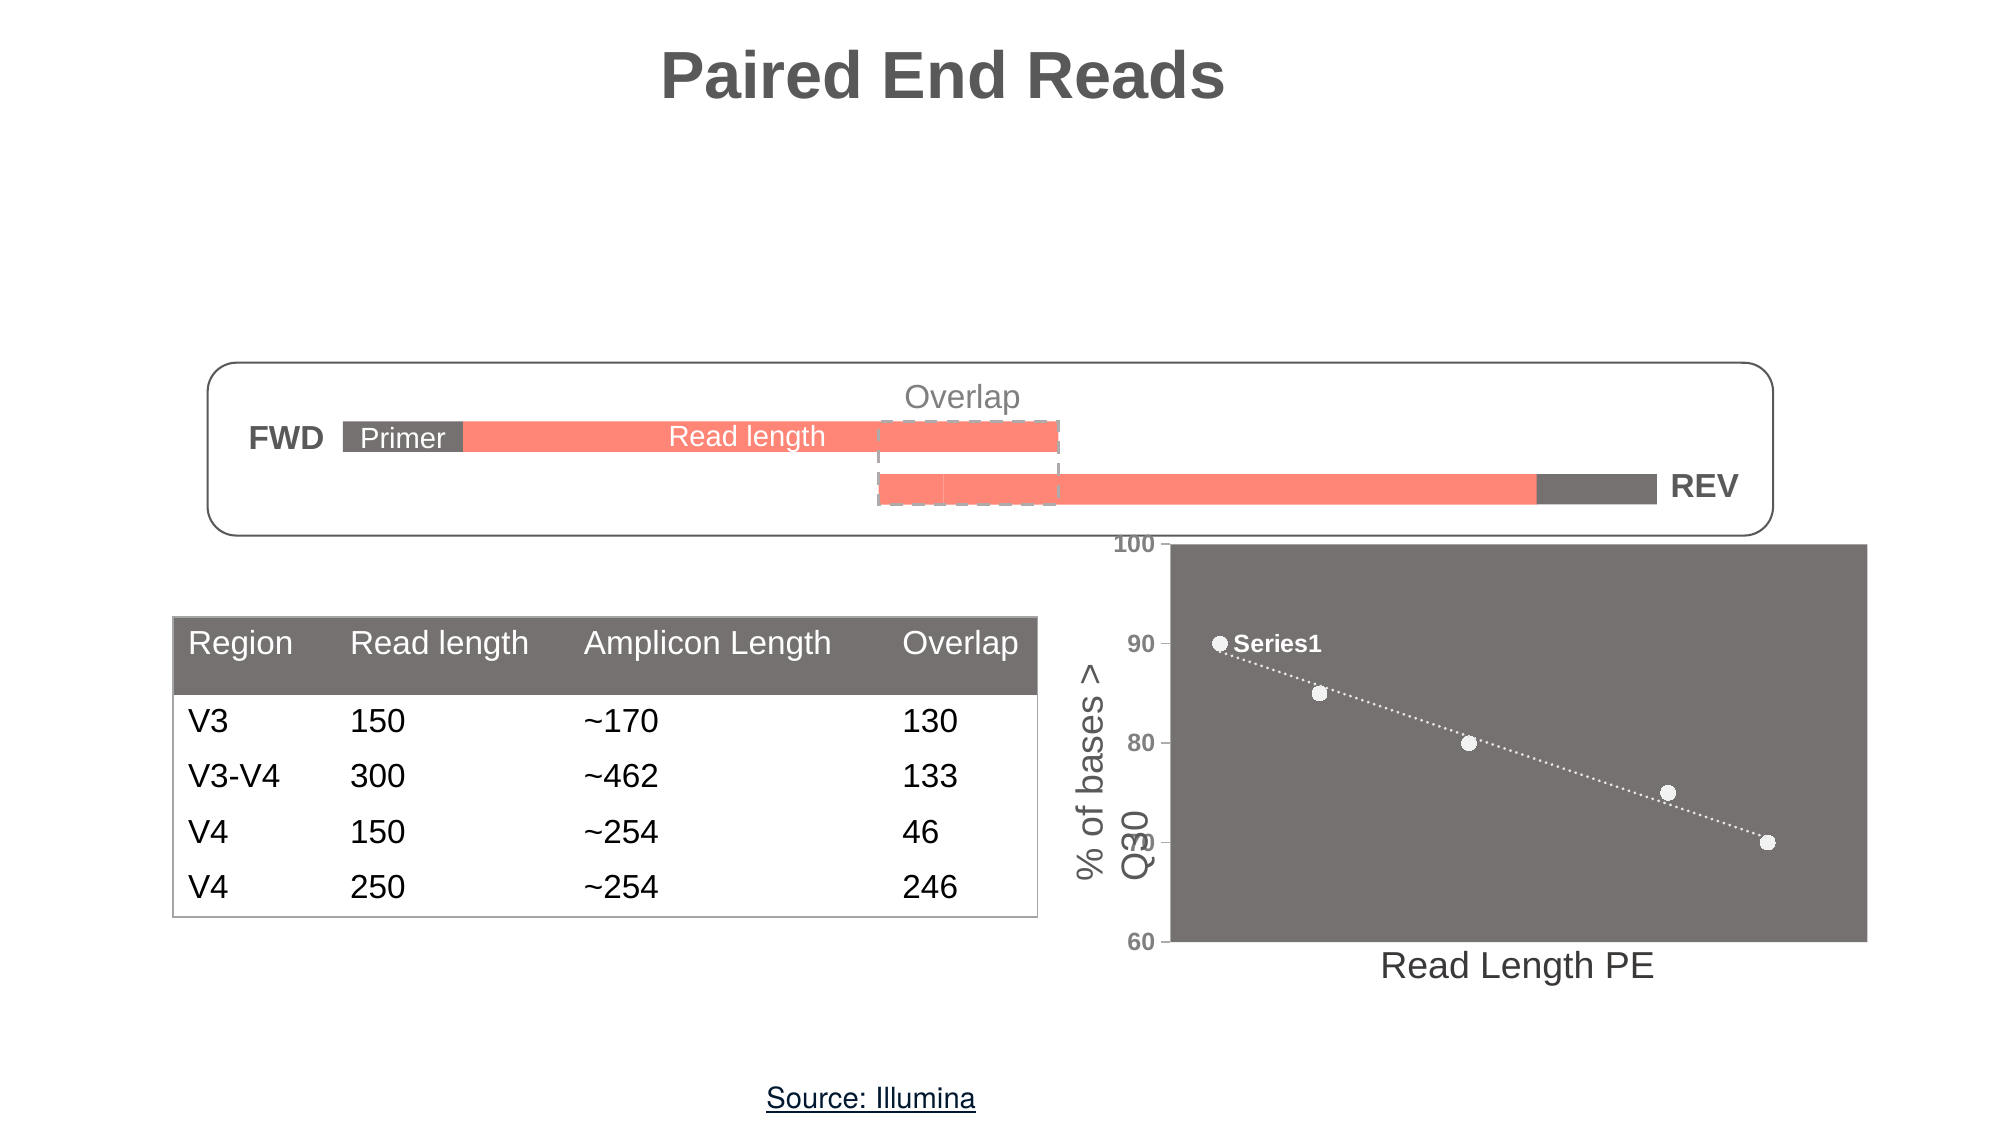

Paired End Reads

Overlap
FWD
Read length
Primer

REV

### Chart

| Category | Bases > Q30 |
|---|---|
| Region | Read length | Amplicon Length | Overlap |
| --- | --- | --- | --- |
| V3 | 150 | ~170 | 130 |
| V3-V4 | 300 | ~462 | 133 |
| V4 | 150 | ~254 | 46 |
| V4 | 250 | ~254 | 246 |
% of bases > Q30
Read Length PE
Source: Illumina